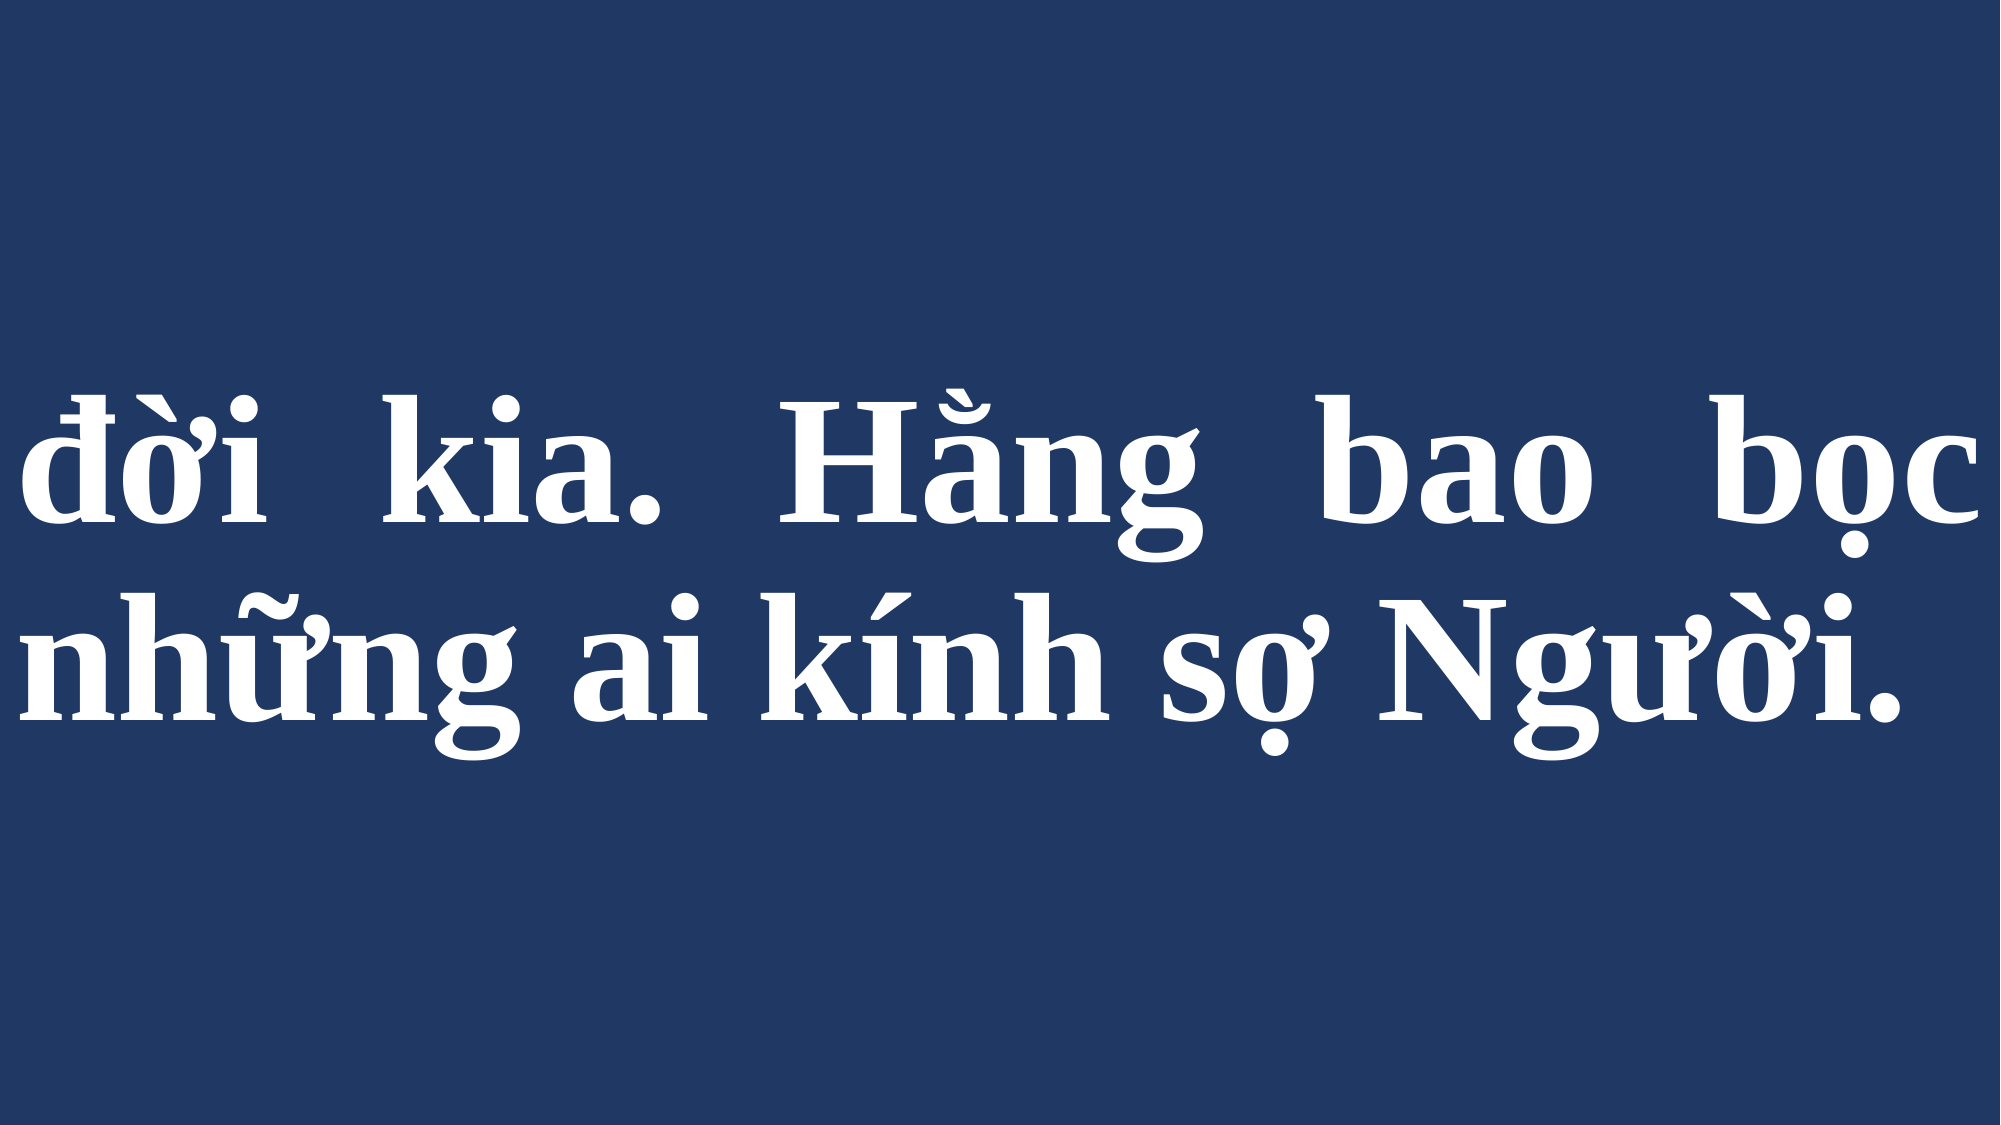

# đời kia. Hằng bao bọc những ai kính sợ Người.